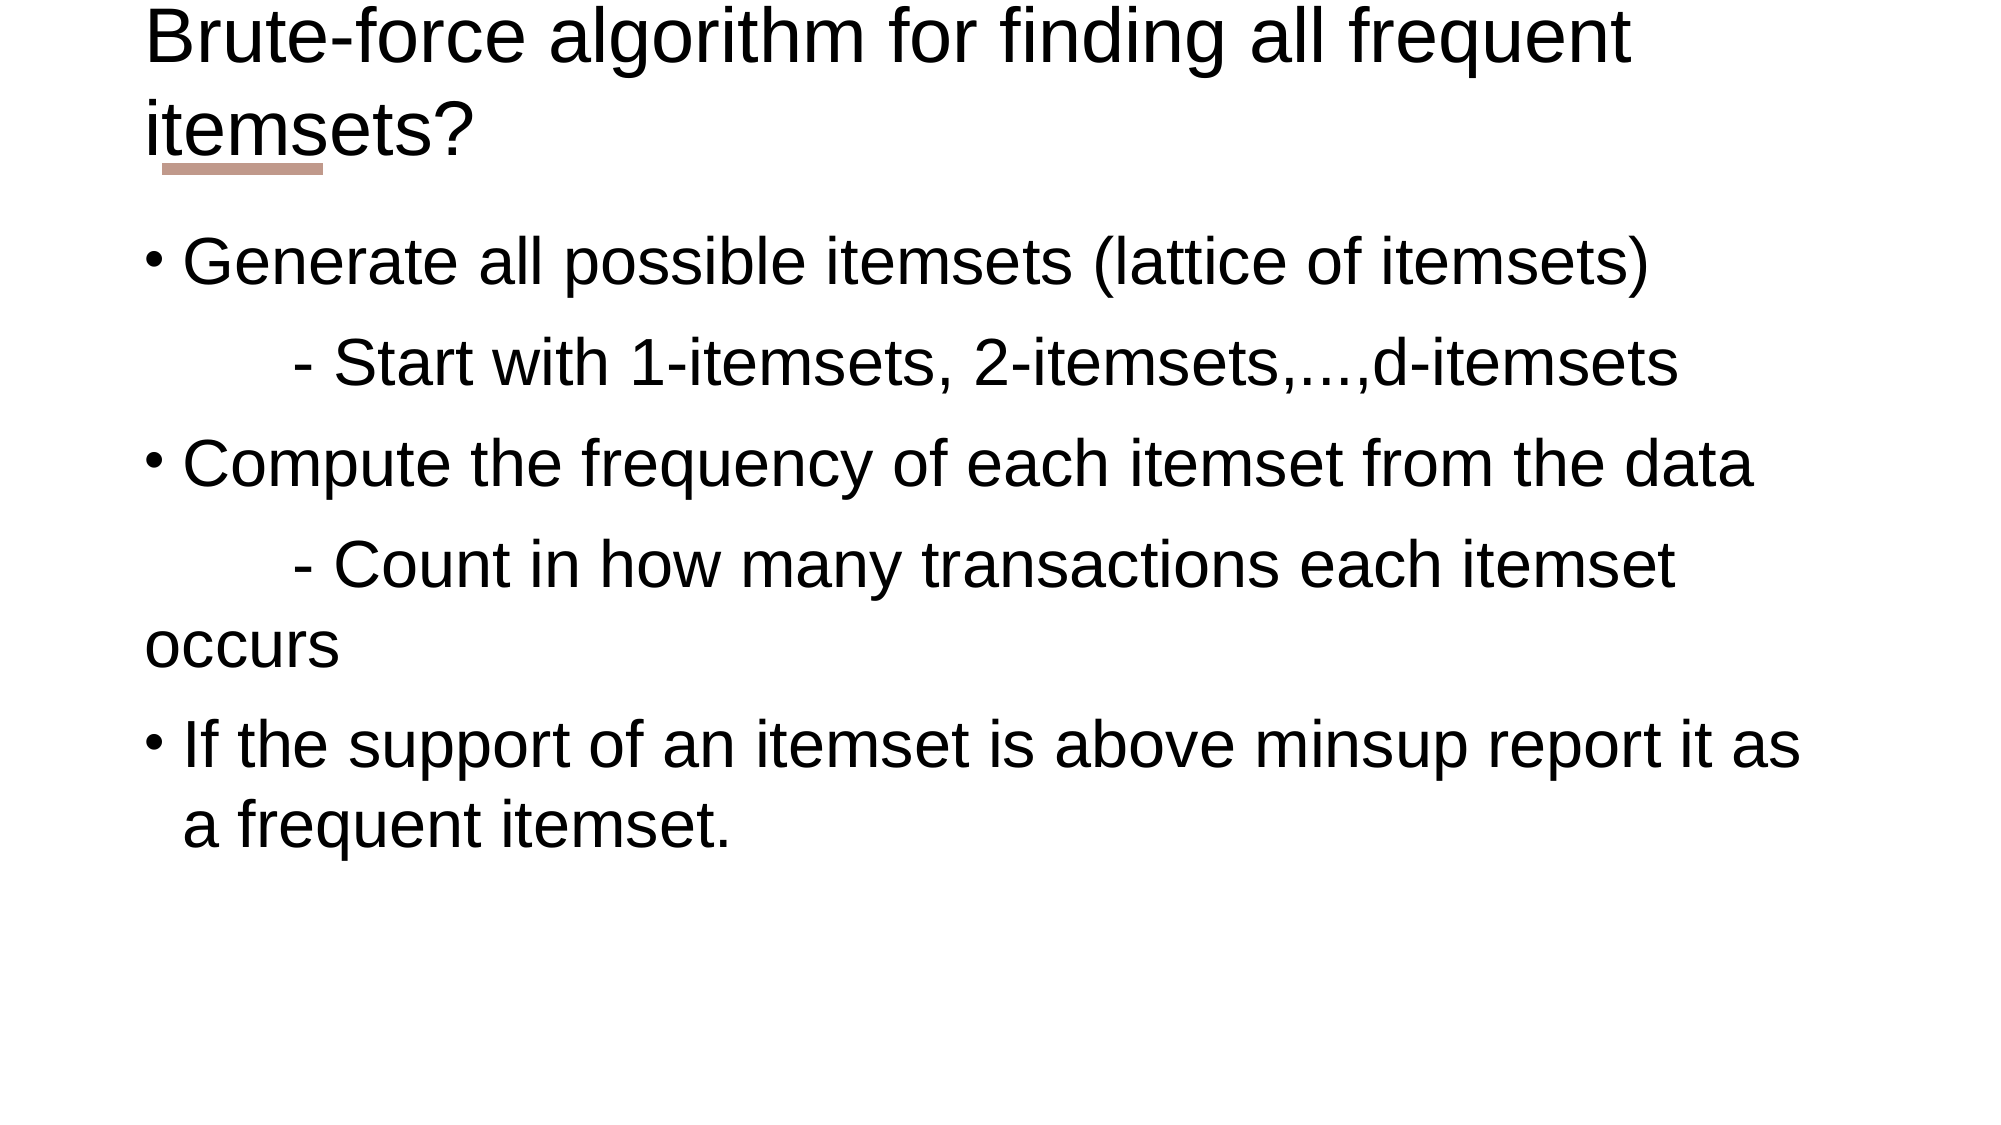

# Brute-force algorithm for finding all frequent itemsets?
Generate all possible itemsets (lattice of itemsets)‏
        - Start with 1-itemsets, 2-itemsets,...,d-itemsets
Compute the frequency of each itemset from the data
        - Count in how many transactions each itemset occurs
If the support of an itemset is above minsup report it as a frequent itemset.